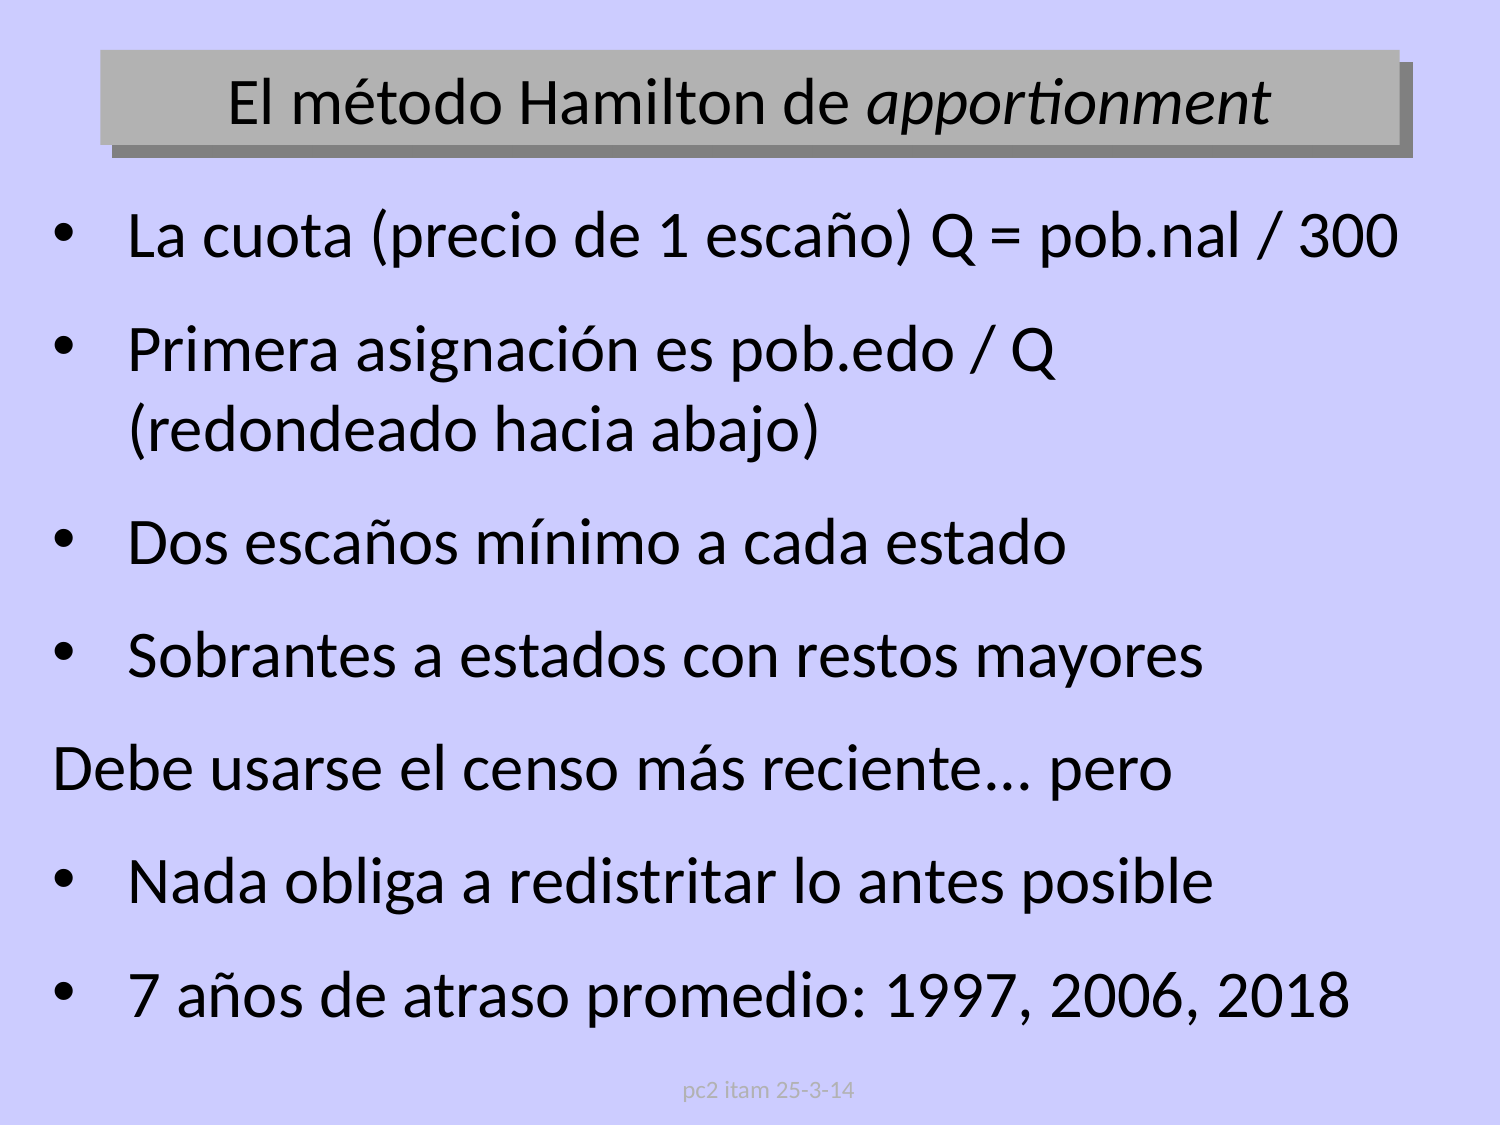

El método Hamilton de apportionment
La cuota (precio de 1 escaño) Q = pob.nal / 300
Primera asignación es pob.edo / Q (redondeado hacia abajo)
Dos escaños mínimo a cada estado
Sobrantes a estados con restos mayores
Debe usarse el censo más reciente... pero
Nada obliga a redistritar lo antes posible
7 años de atraso promedio: 1997, 2006, 2018